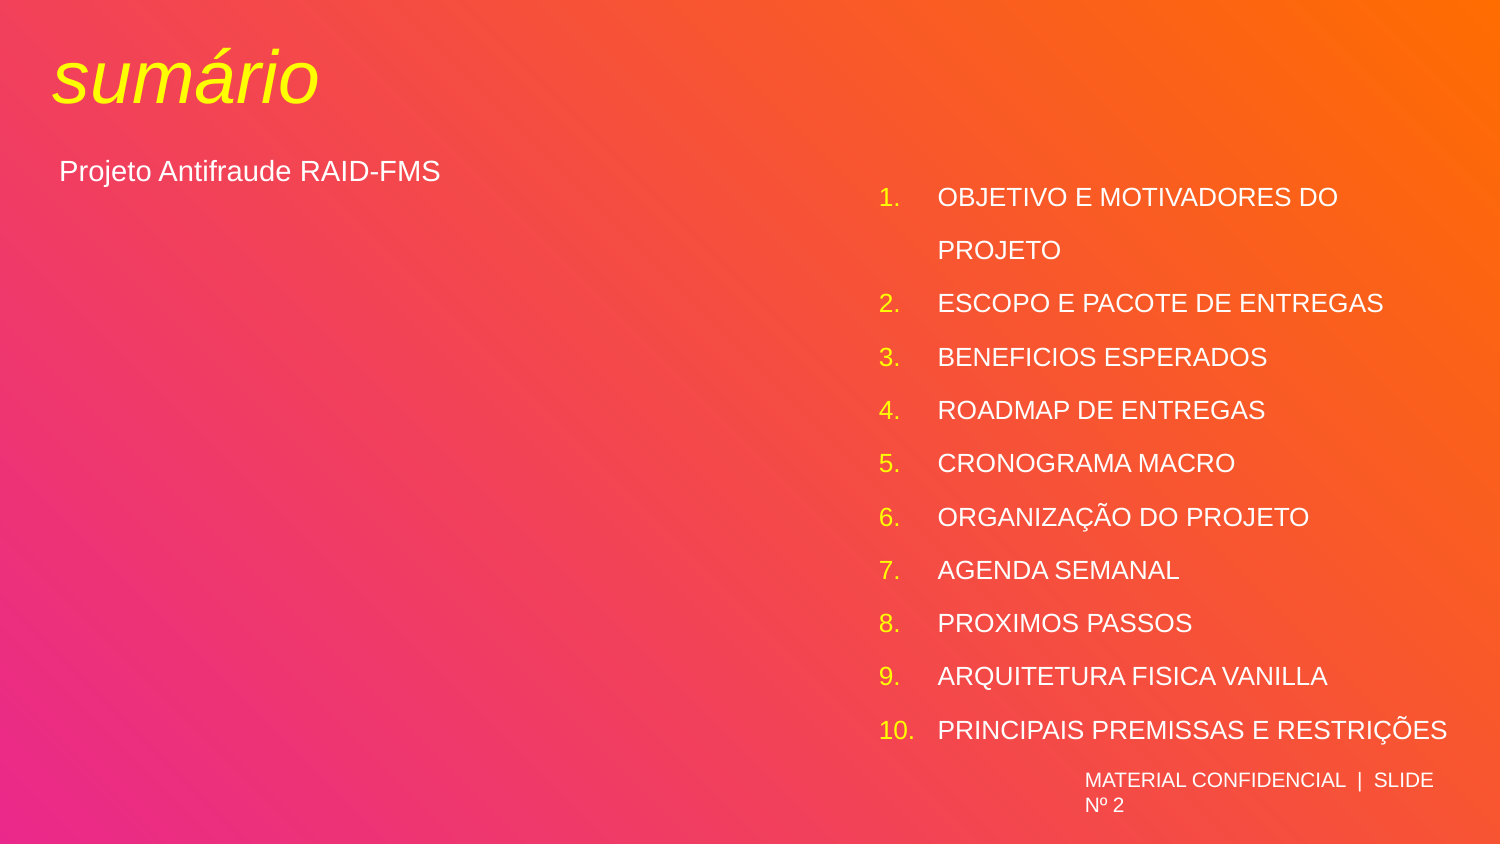

# sumário
Projeto Antifraude RAID-FMS

Objetivo e motivadores do projeto
Escopo e pacote de entregas
Beneficios esperados
Roadmap de entregas
Cronograma macro
Organização do projeto
Agenda semAnal
Proximos passos
Arquitetura fisica vanilla
Principais premissas e restrições

MATERIAL CONFIDENCIAL  |  SLIDE Nº 2